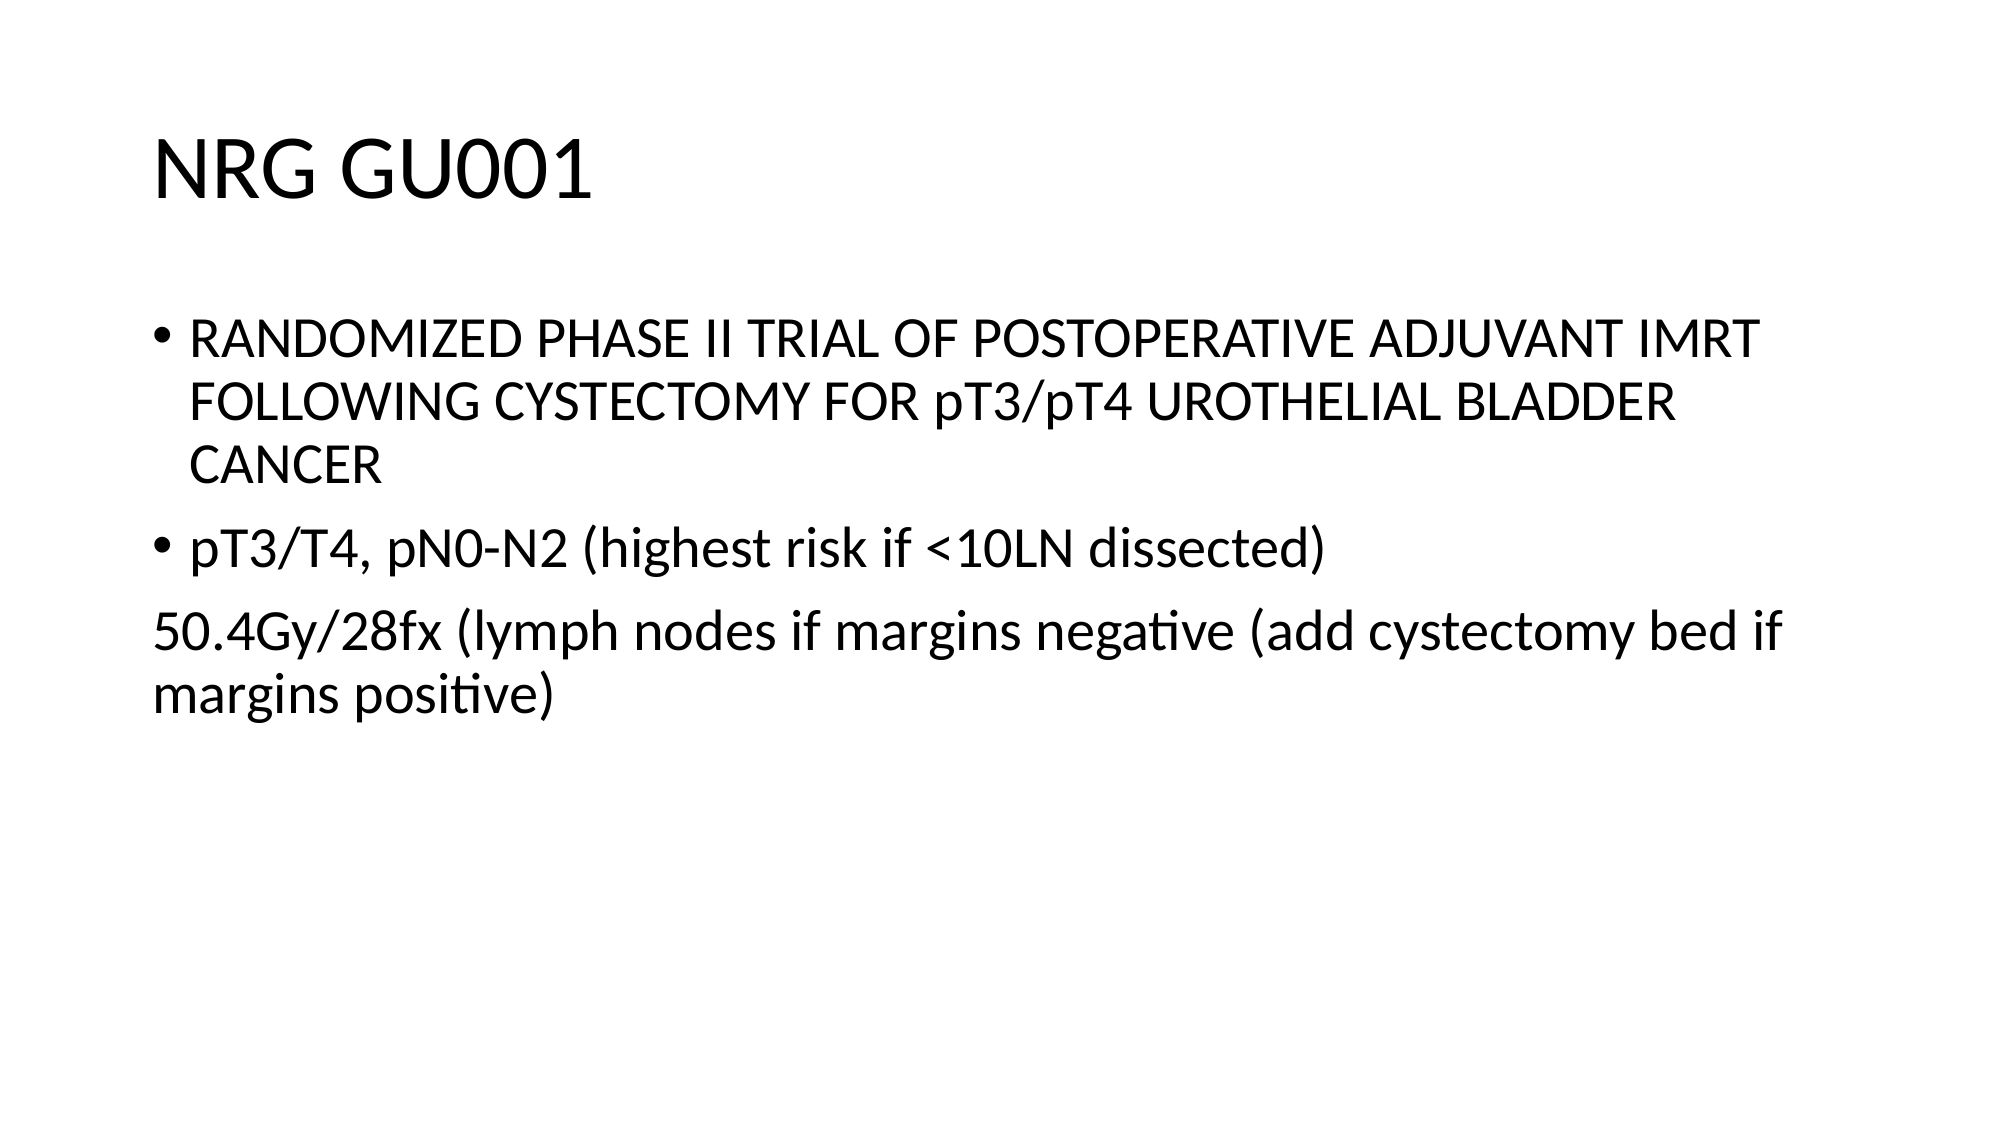

# NRG GU001
RANDOMIZED PHASE II TRIAL OF POSTOPERATIVE ADJUVANT IMRT FOLLOWING CYSTECTOMY FOR pT3/pT4 UROTHELIAL BLADDER CANCER
pT3/T4, pN0-N2 (highest risk if <10LN dissected)
50.4Gy/28fx (lymph nodes if margins negative (add cystectomy bed if margins positive)